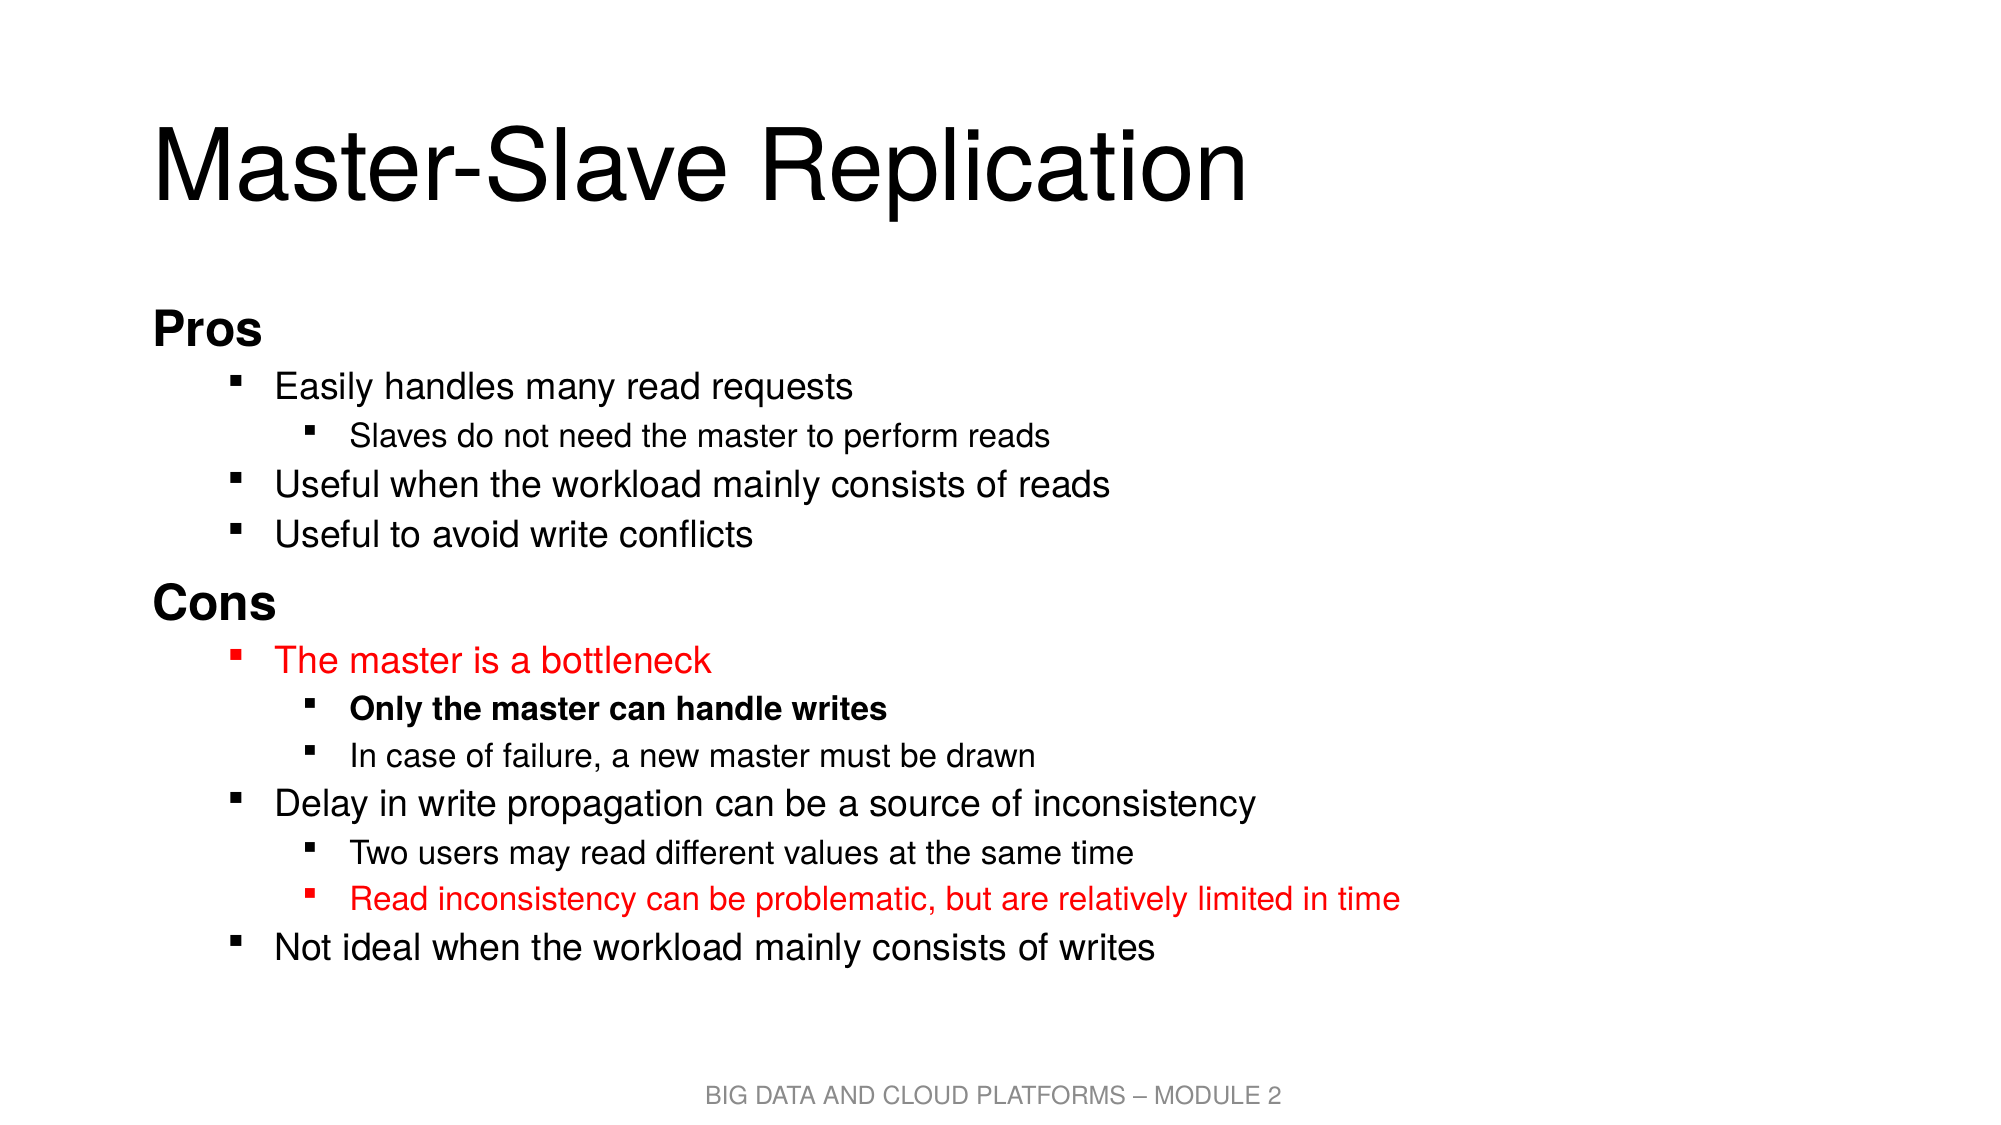

# Master-Slave Replication
Pros
Easily handles many read requests
Slaves do not need the master to perform reads
Useful when the workload mainly consists of reads
Useful to avoid write conflicts
Cons
The master is a bottleneck
Only the master can handle writes
In case of failure, a new master must be drawn
Delay in write propagation can be a source of inconsistency
Two users may read different values at the same time
Read inconsistency can be problematic, but are relatively limited in time
Not ideal when the workload mainly consists of writes